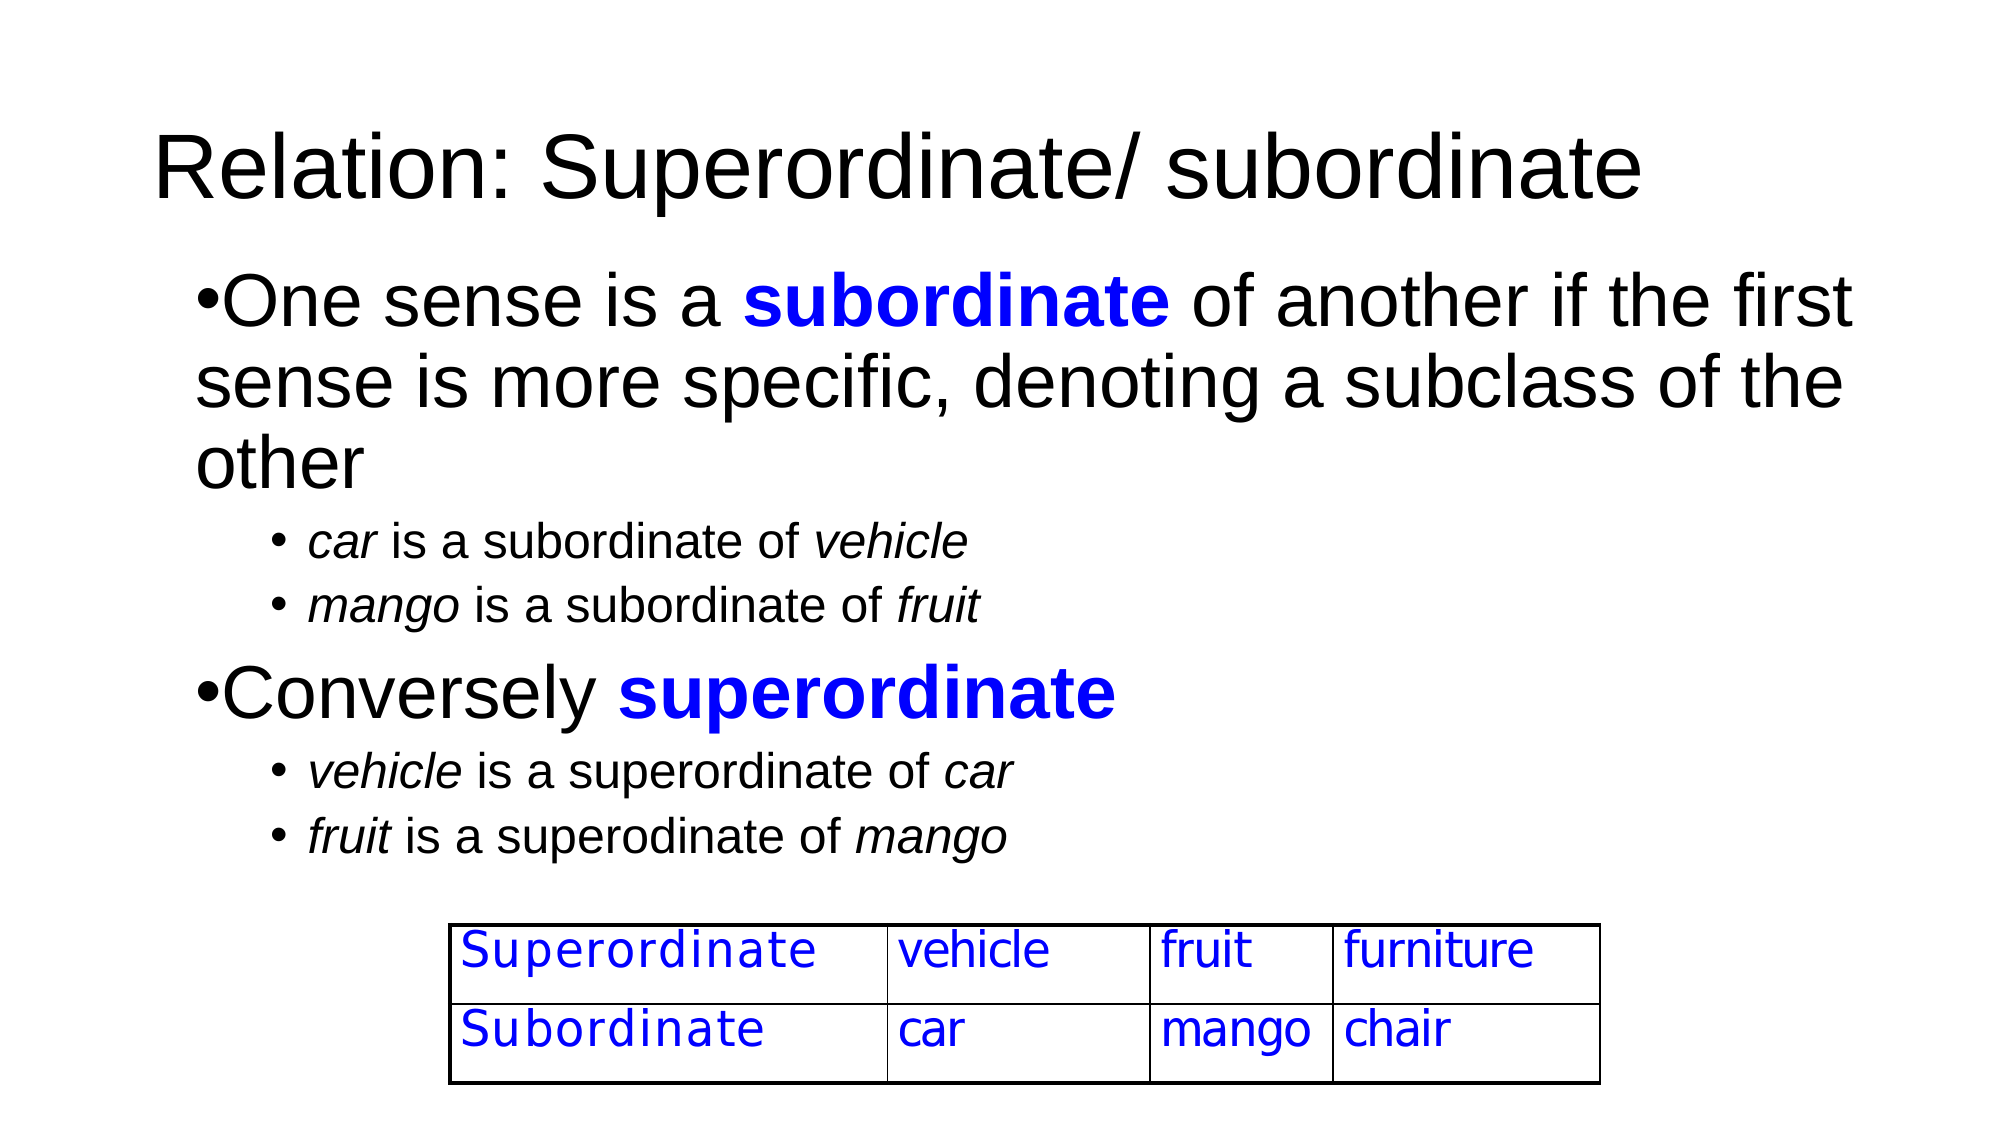

# Relation: Superordinate/ subordinate
One sense is a subordinate of another if the first sense is more specific, denoting a subclass of the other
car is a subordinate of vehicle
mango is a subordinate of fruit
Conversely superordinate
vehicle is a superordinate of car
fruit is a superodinate of mango

| Superordinate | vehicle | fruit | furniture |
| --- | --- | --- | --- |
| Subordinate | car | mango | chair |